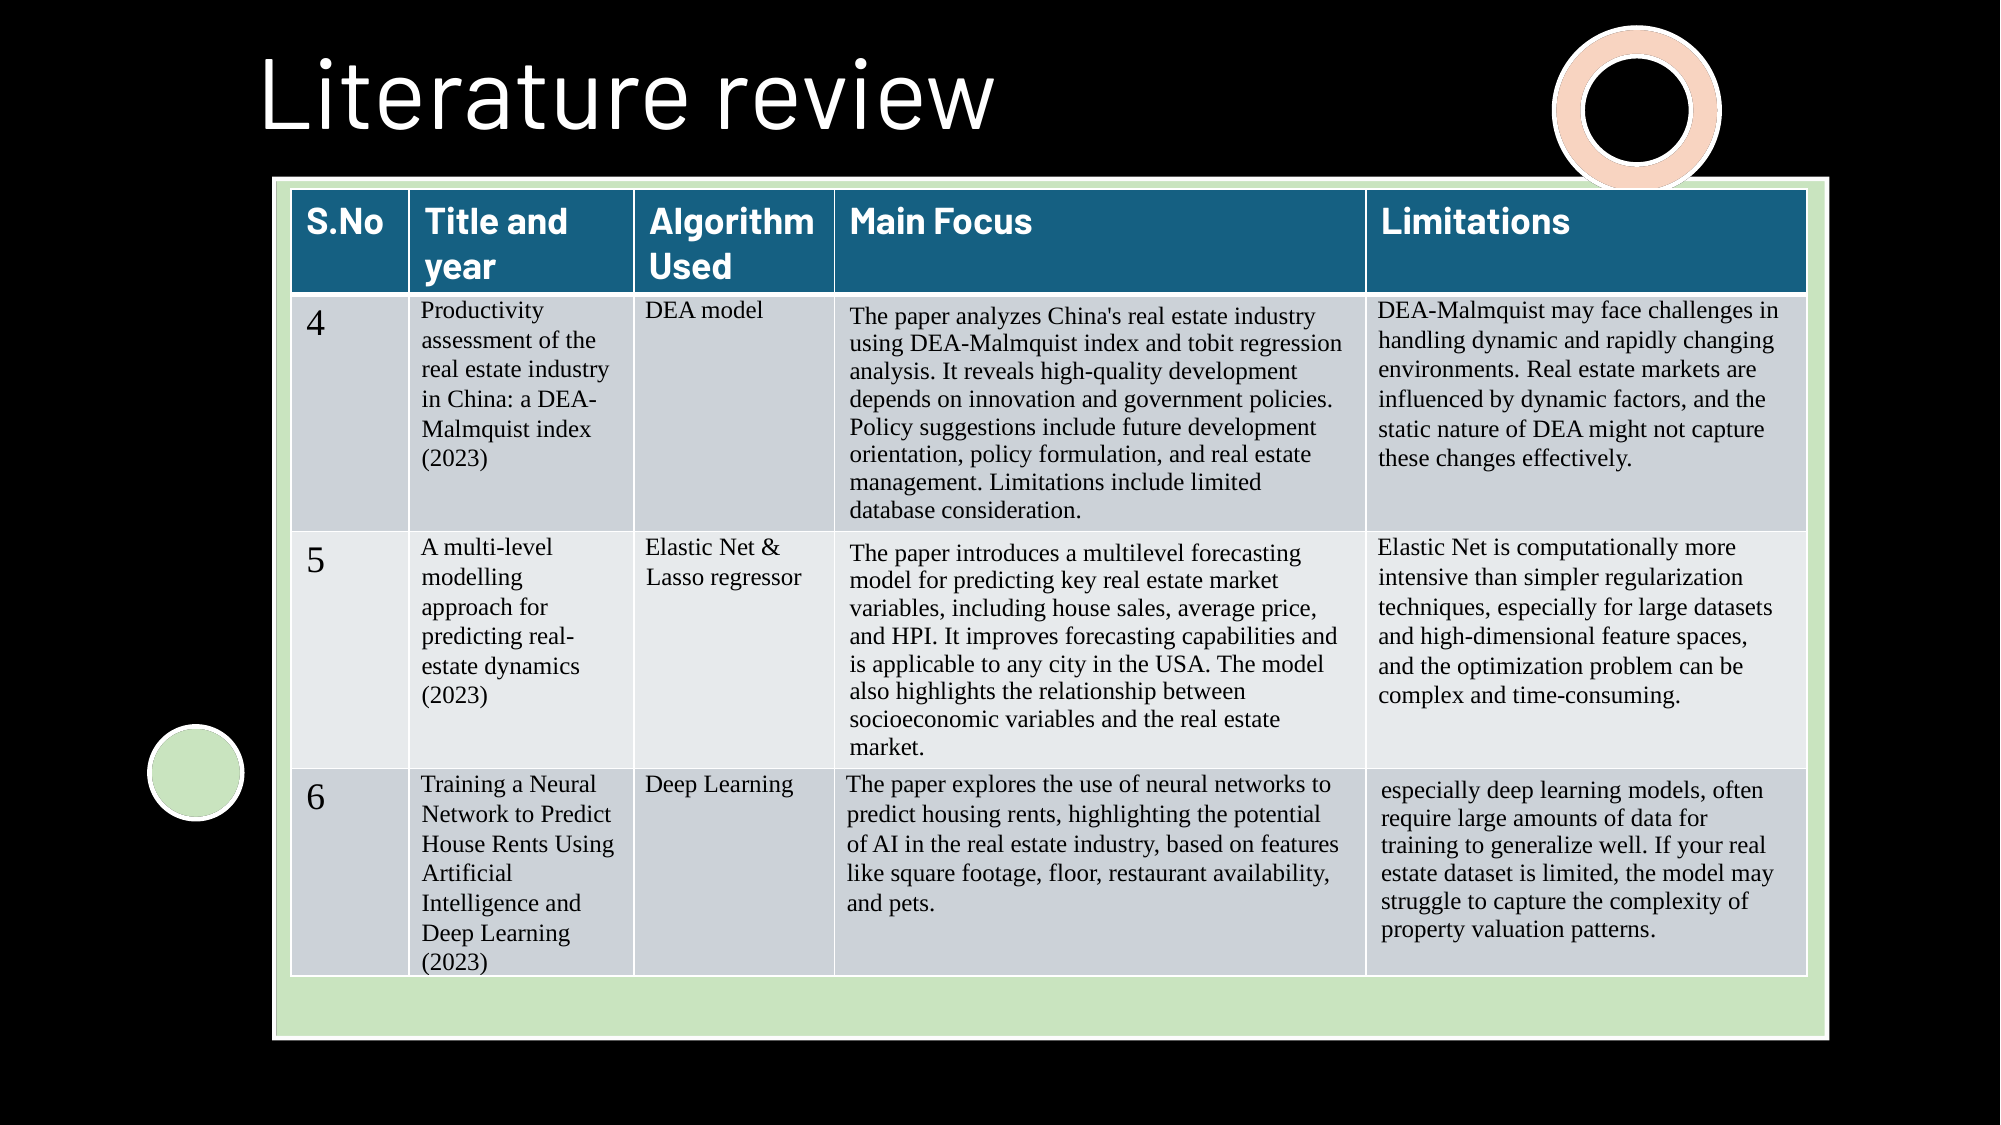

Literature review

| S.No | Title and year | Algorithm Used | Main Focus | Limitations |
| --- | --- | --- | --- | --- |
| 4 | Productivity assessment of the real estate industry in China: a DEA-Malmquist index (2023) | DEA model | The paper analyzes China's real estate industry using DEA-Malmquist index and tobit regression analysis. It reveals high-quality development depends on innovation and government policies. Policy suggestions include future development orientation, policy formulation, and real estate management. Limitations include limited database consideration. | DEA-Malmquist may face challenges in handling dynamic and rapidly changing environments. Real estate markets are influenced by dynamic factors, and the static nature of DEA might not capture these changes effectively. |
| 5 | A multi-level modelling approach for predicting real-estate dynamics (2023) | Elastic Net & Lasso regressor | The paper introduces a multilevel forecasting model for predicting key real estate market variables, including house sales, average price, and HPI. It improves forecasting capabilities and is applicable to any city in the USA. The model also highlights the relationship between socioeconomic variables and the real estate market. | Elastic Net is computationally more intensive than simpler regularization techniques, especially for large datasets and high-dimensional feature spaces, and the optimization problem can be complex and time-consuming. |
| 6 | Training a Neural Network to Predict House Rents Using Artificial Intelligence and Deep Learning (2023) | Deep Learning | The paper explores the use of neural networks to predict housing rents, highlighting the potential of AI in the real estate industry, based on features like square footage, floor, restaurant availability, and pets. | especially deep learning models, often require large amounts of data for training to generalize well. If your real estate dataset is limited, the model may struggle to capture the complexity of property valuation patterns. |